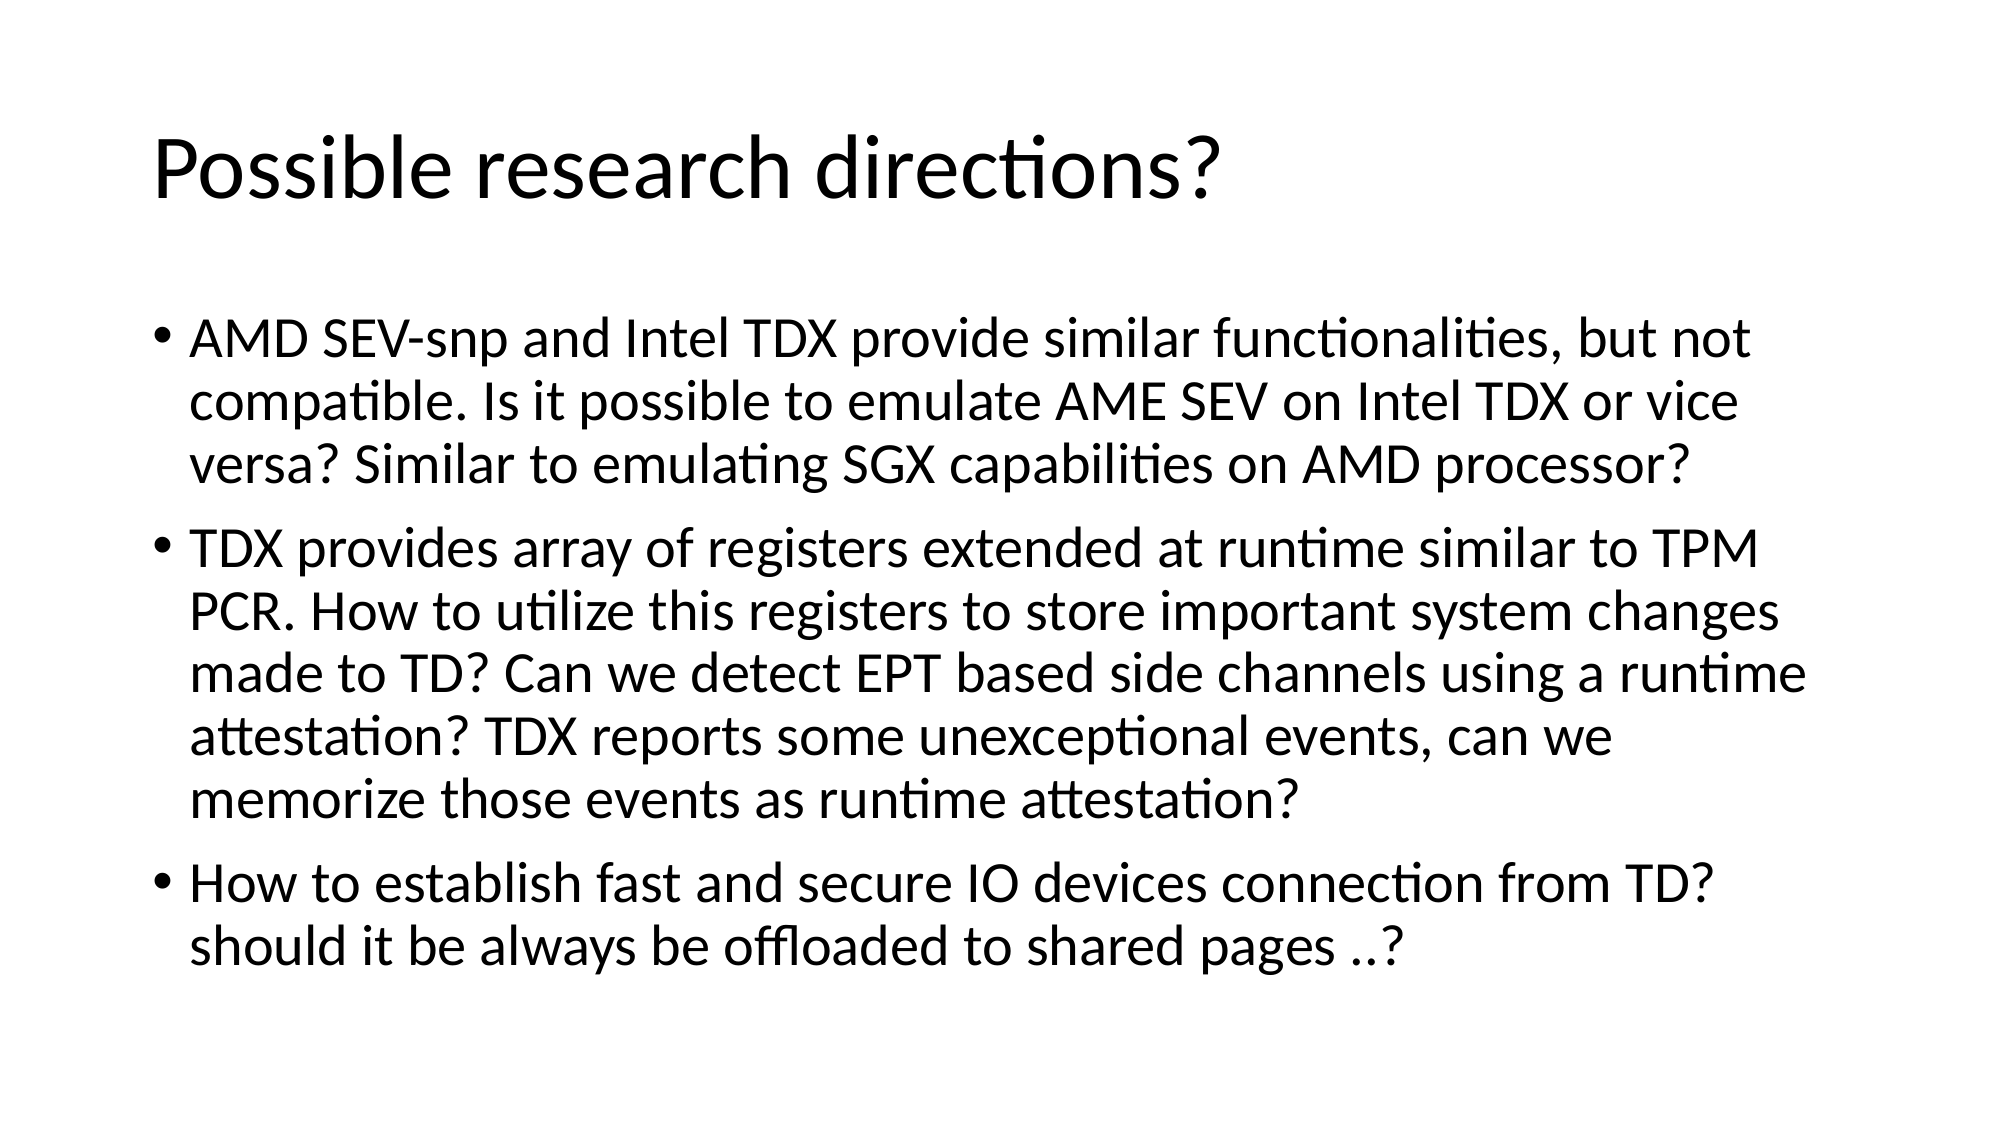

# Possible research directions?
AMD SEV-snp and Intel TDX provide similar functionalities, but not compatible. Is it possible to emulate AME SEV on Intel TDX or vice versa? Similar to emulating SGX capabilities on AMD processor?
TDX provides ﻿array of registers extended at runtime similar to TPM PCR. How to utilize this registers to store important system changes made to TD? Can we detect EPT based side channels using a runtime attestation? TDX reports some unexceptional events, can we memorize those events as runtime attestation?
How to establish fast and secure IO devices connection from TD? should it be always be offloaded to shared pages ..?